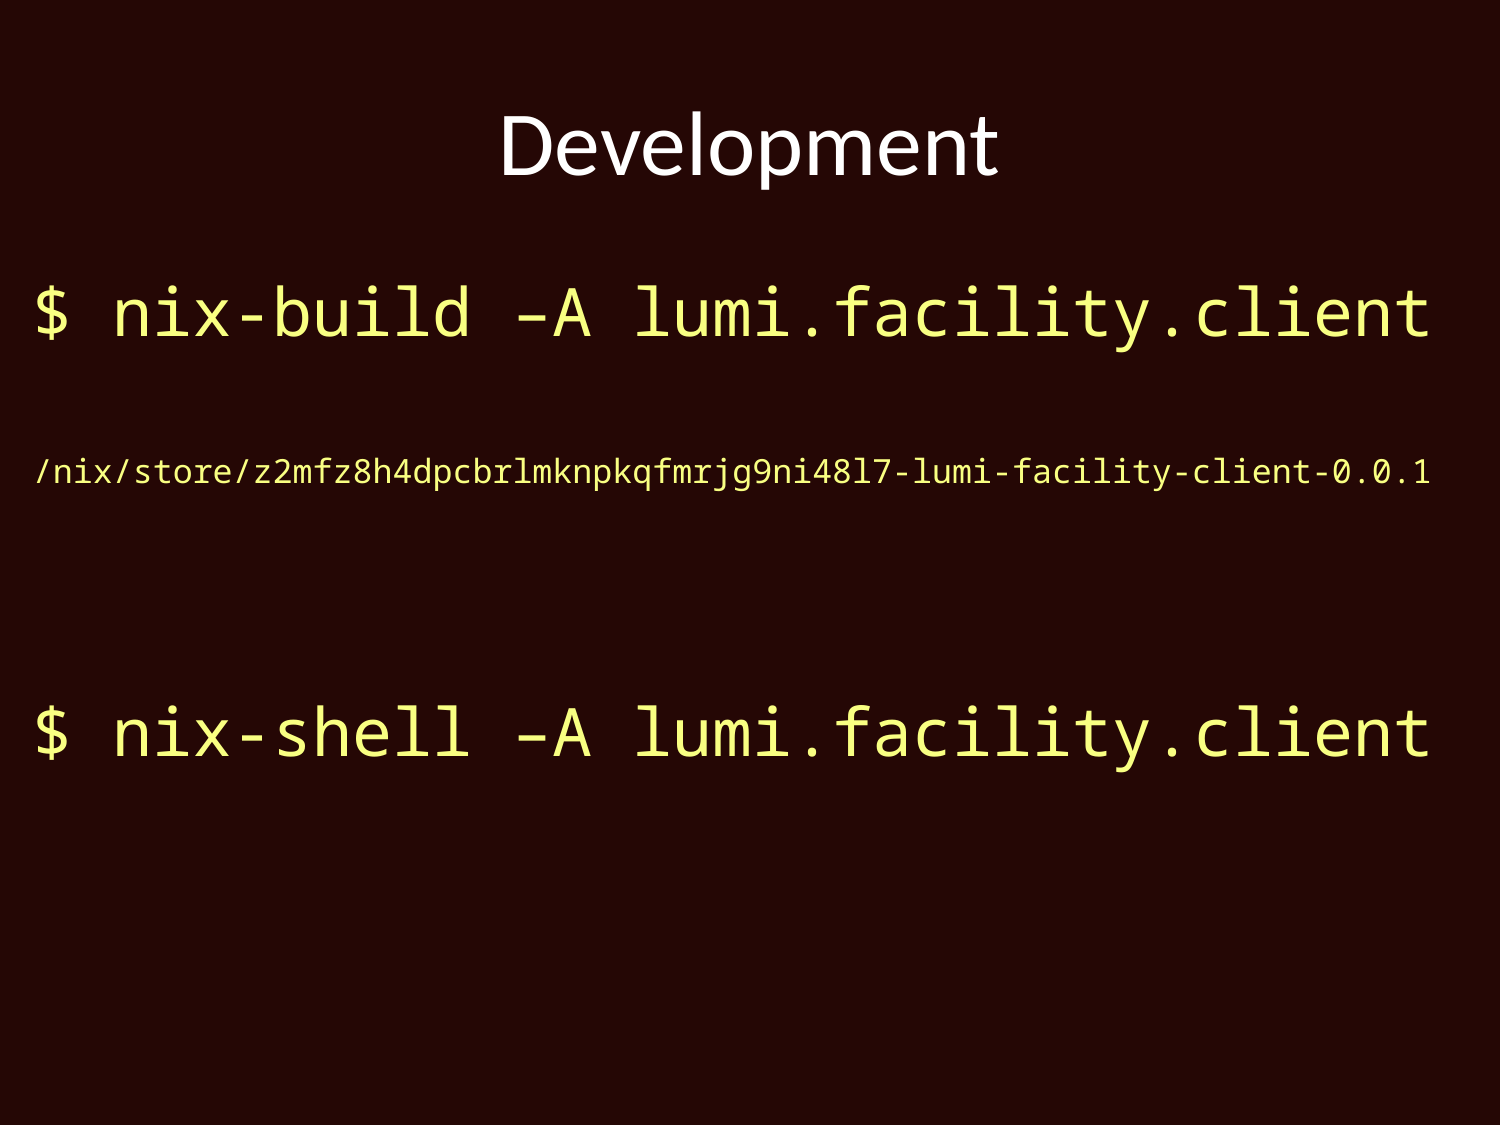

# Development
$ nix-build –A lumi.facility.client

/nix/store/z2mfz8h4dpcbrlmknpkqfmrjg9ni48l7-lumi-facility-client-0.0.1

$ nix-shell –A lumi.facility.client